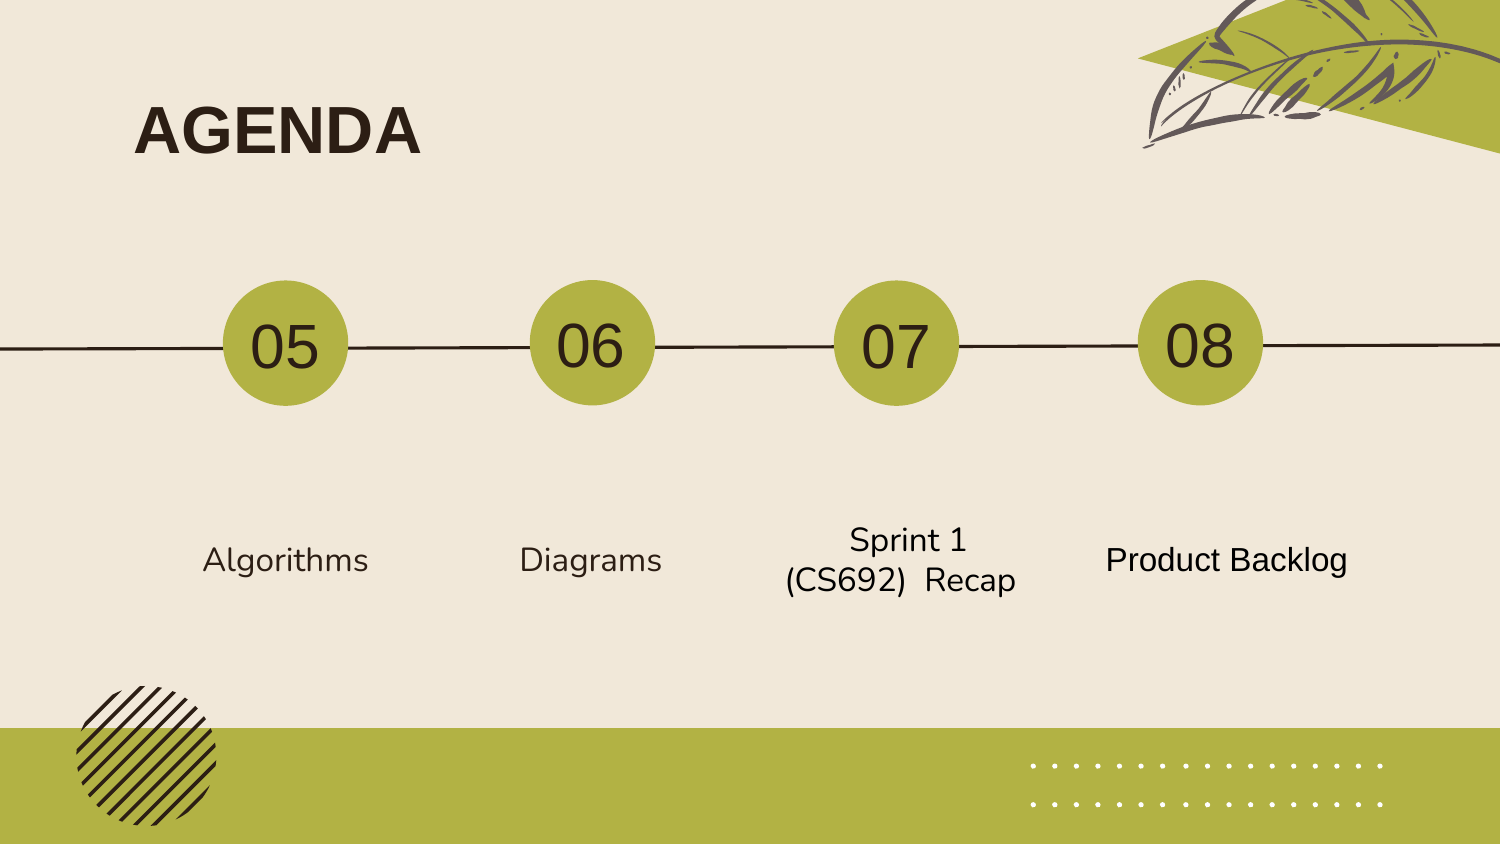

# AGENDA

06
08
05
07
Algorithms
Diagrams
Sprint 1 (CS692)  Recap
Product Backlog